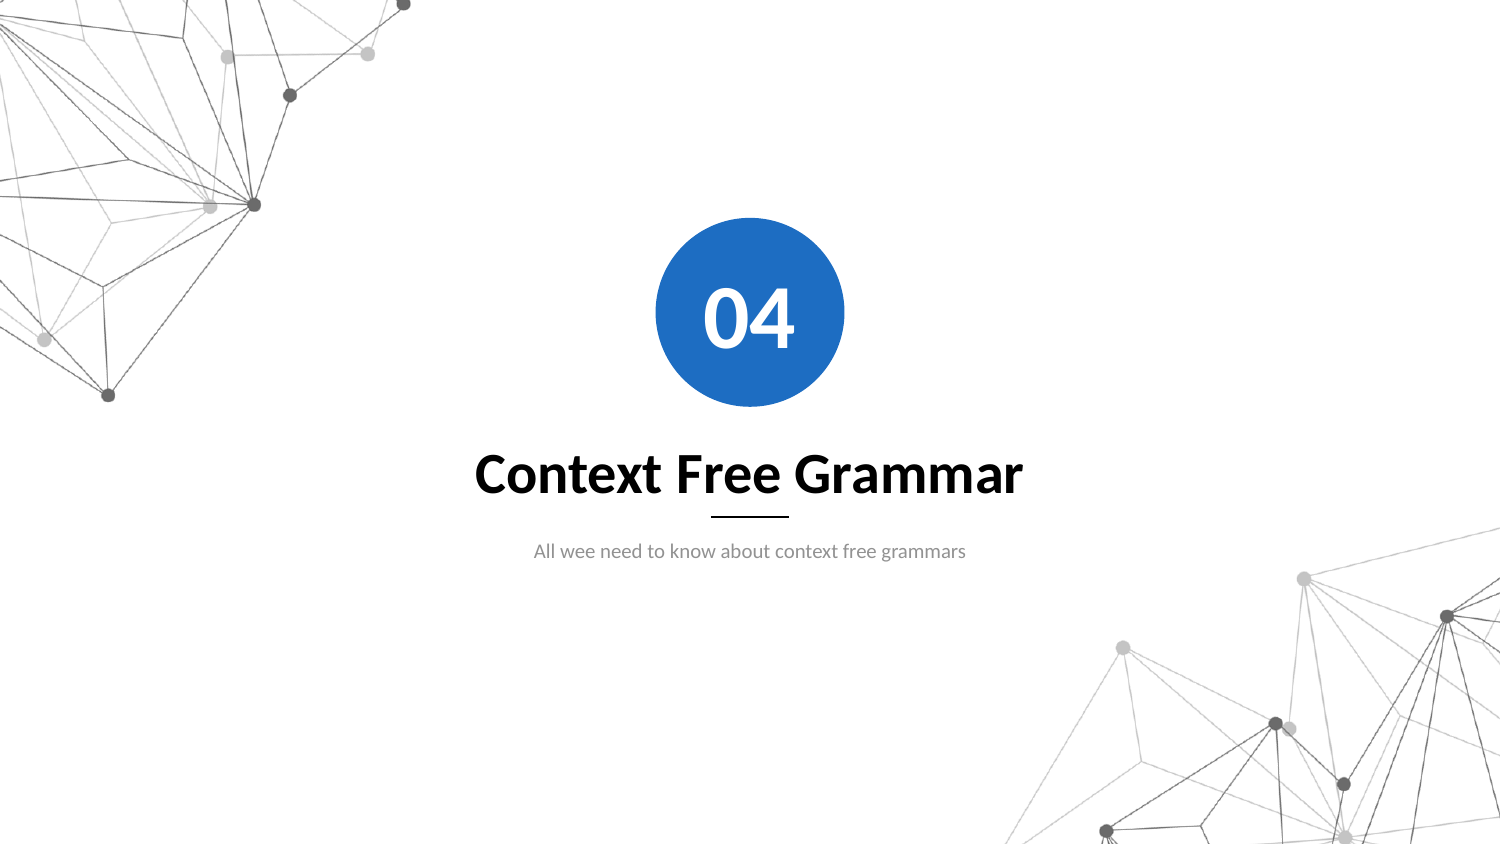

04
Context Free Grammar
All wee need to know about context free grammars